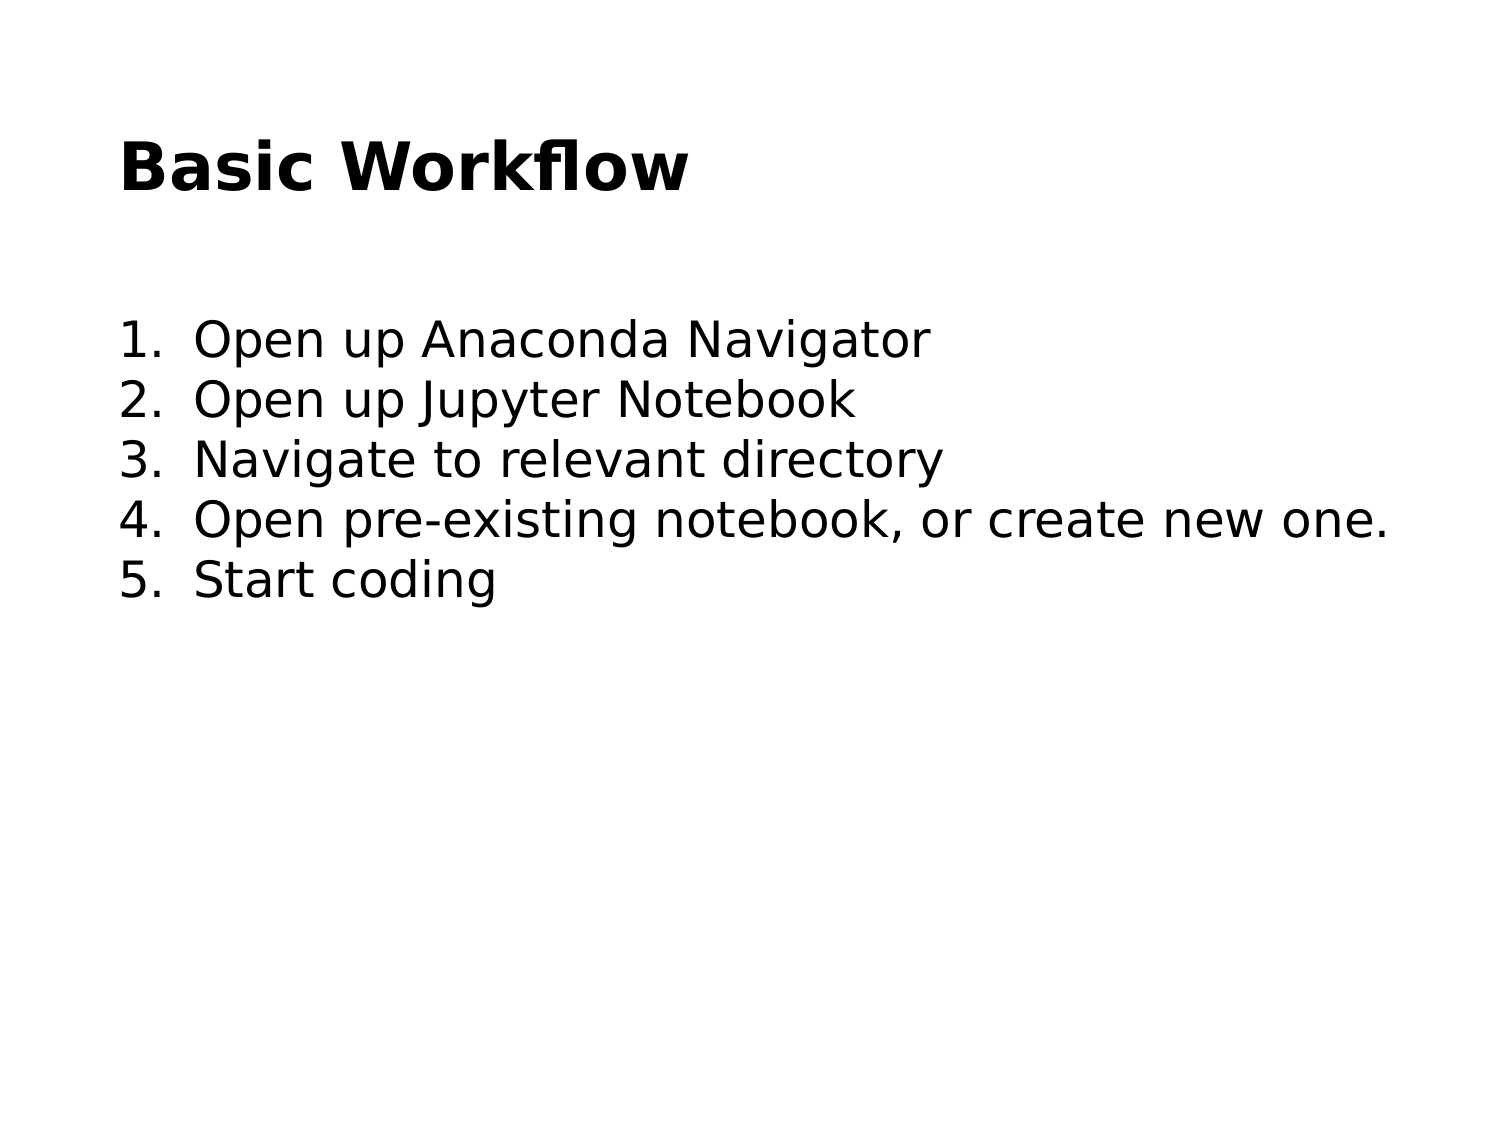

# Basic Workflow
Open up Anaconda Navigator
Open up Jupyter Notebook
Navigate to relevant directory
Open pre-existing notebook, or create new one.
Start coding